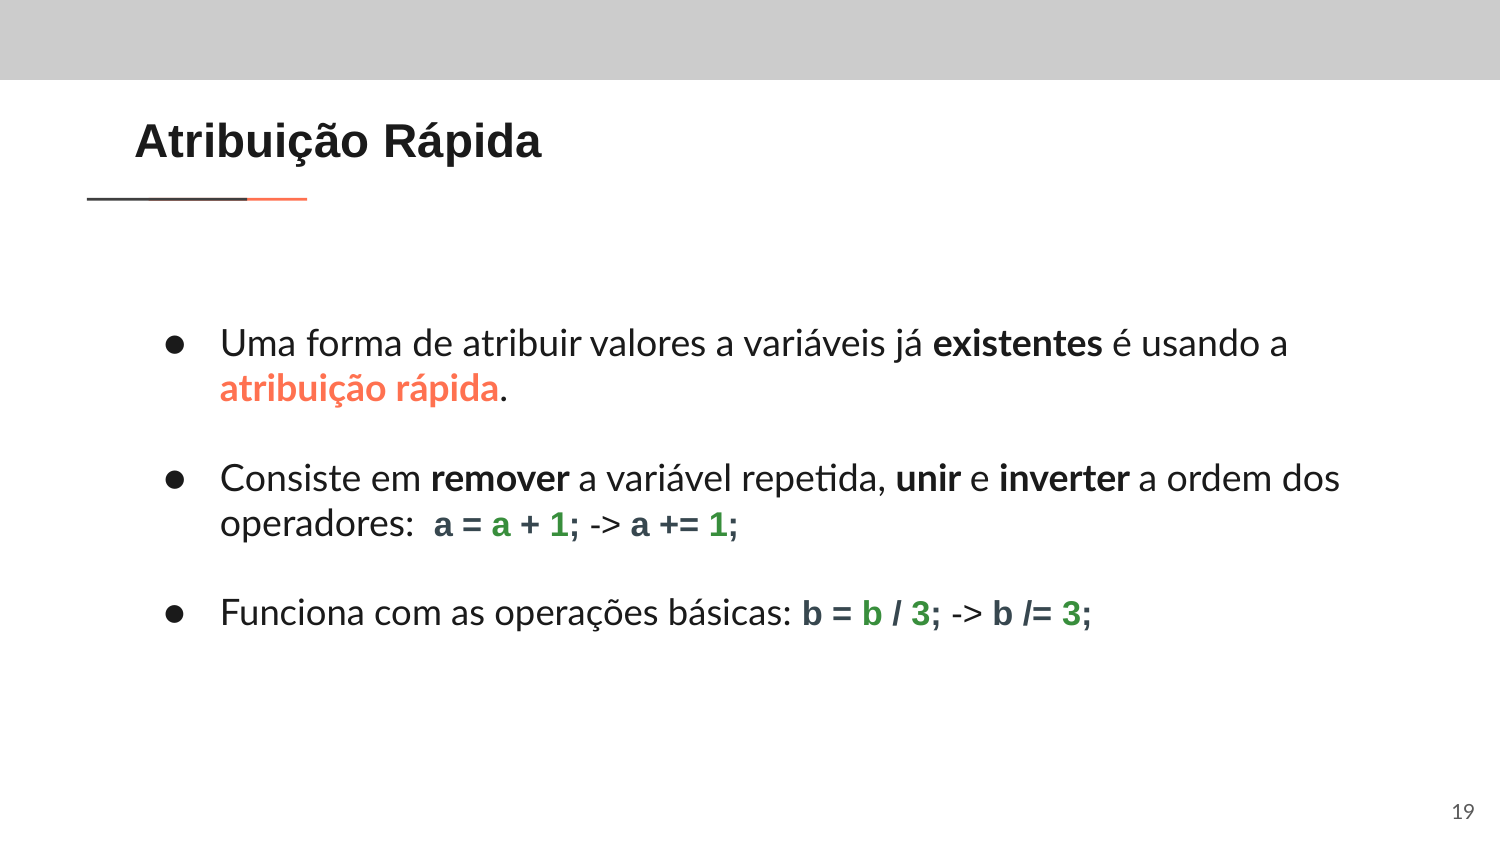

# Atribuição Rápida

Uma forma de atribuir valores a variáveis já existentes é usando a atribuição rápida.

Consiste em remover a variável repetida, unir e inverter a ordem dos operadores:  a = a + 1; -> a += 1;

Funciona com as operações básicas: b = b / 3; -> b /= 3;
19